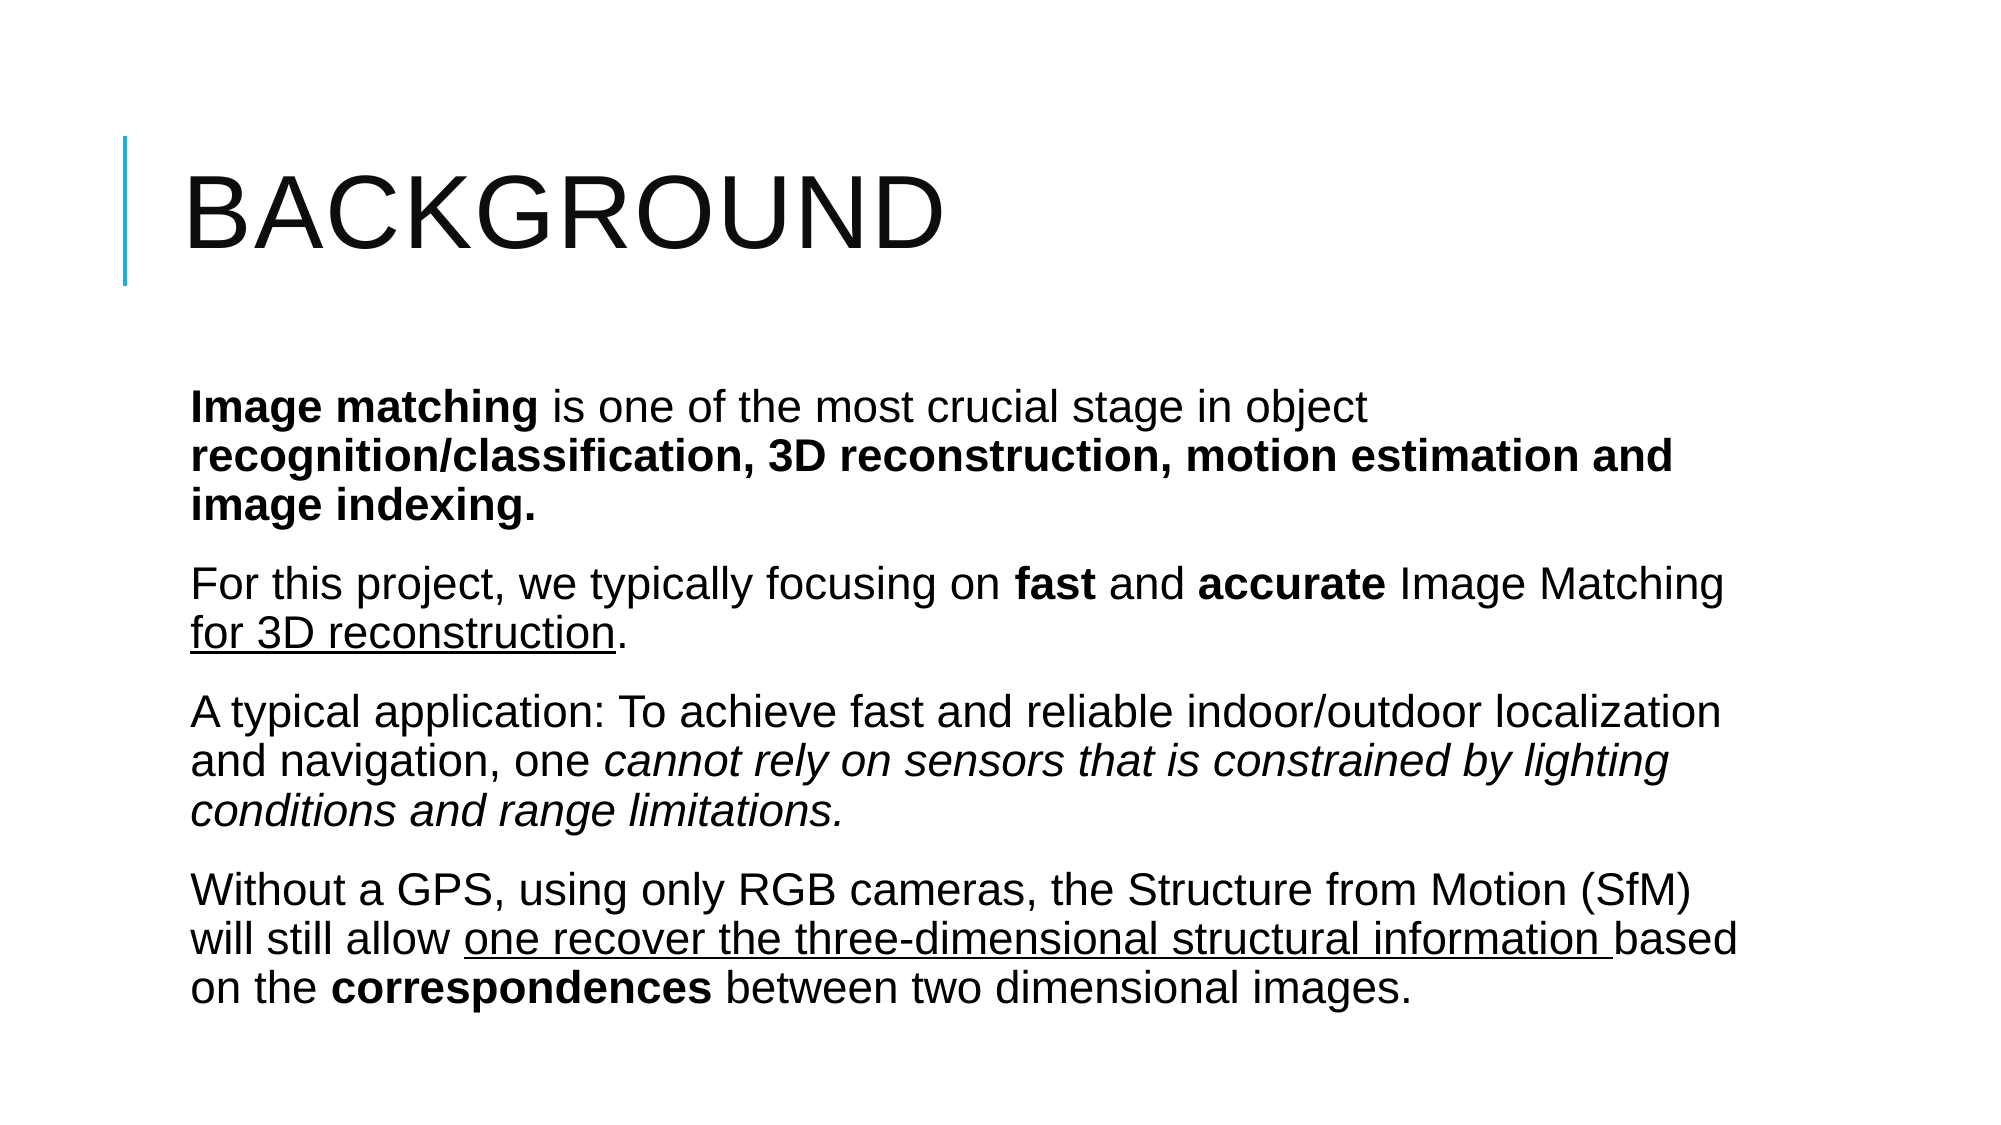

# Background
Image matching is one of the most crucial stage in object recognition/classification, 3D reconstruction, motion estimation and image indexing.
For this project, we typically focusing on fast and accurate Image Matching for 3D reconstruction.
A typical application: To achieve fast and reliable indoor/outdoor localization and navigation, one cannot rely on sensors that is constrained by lighting conditions and range limitations.
Without a GPS, using only RGB cameras, the Structure from Motion (SfM) will still allow one recover the three-dimensional structural information based on the correspondences between two dimensional images.